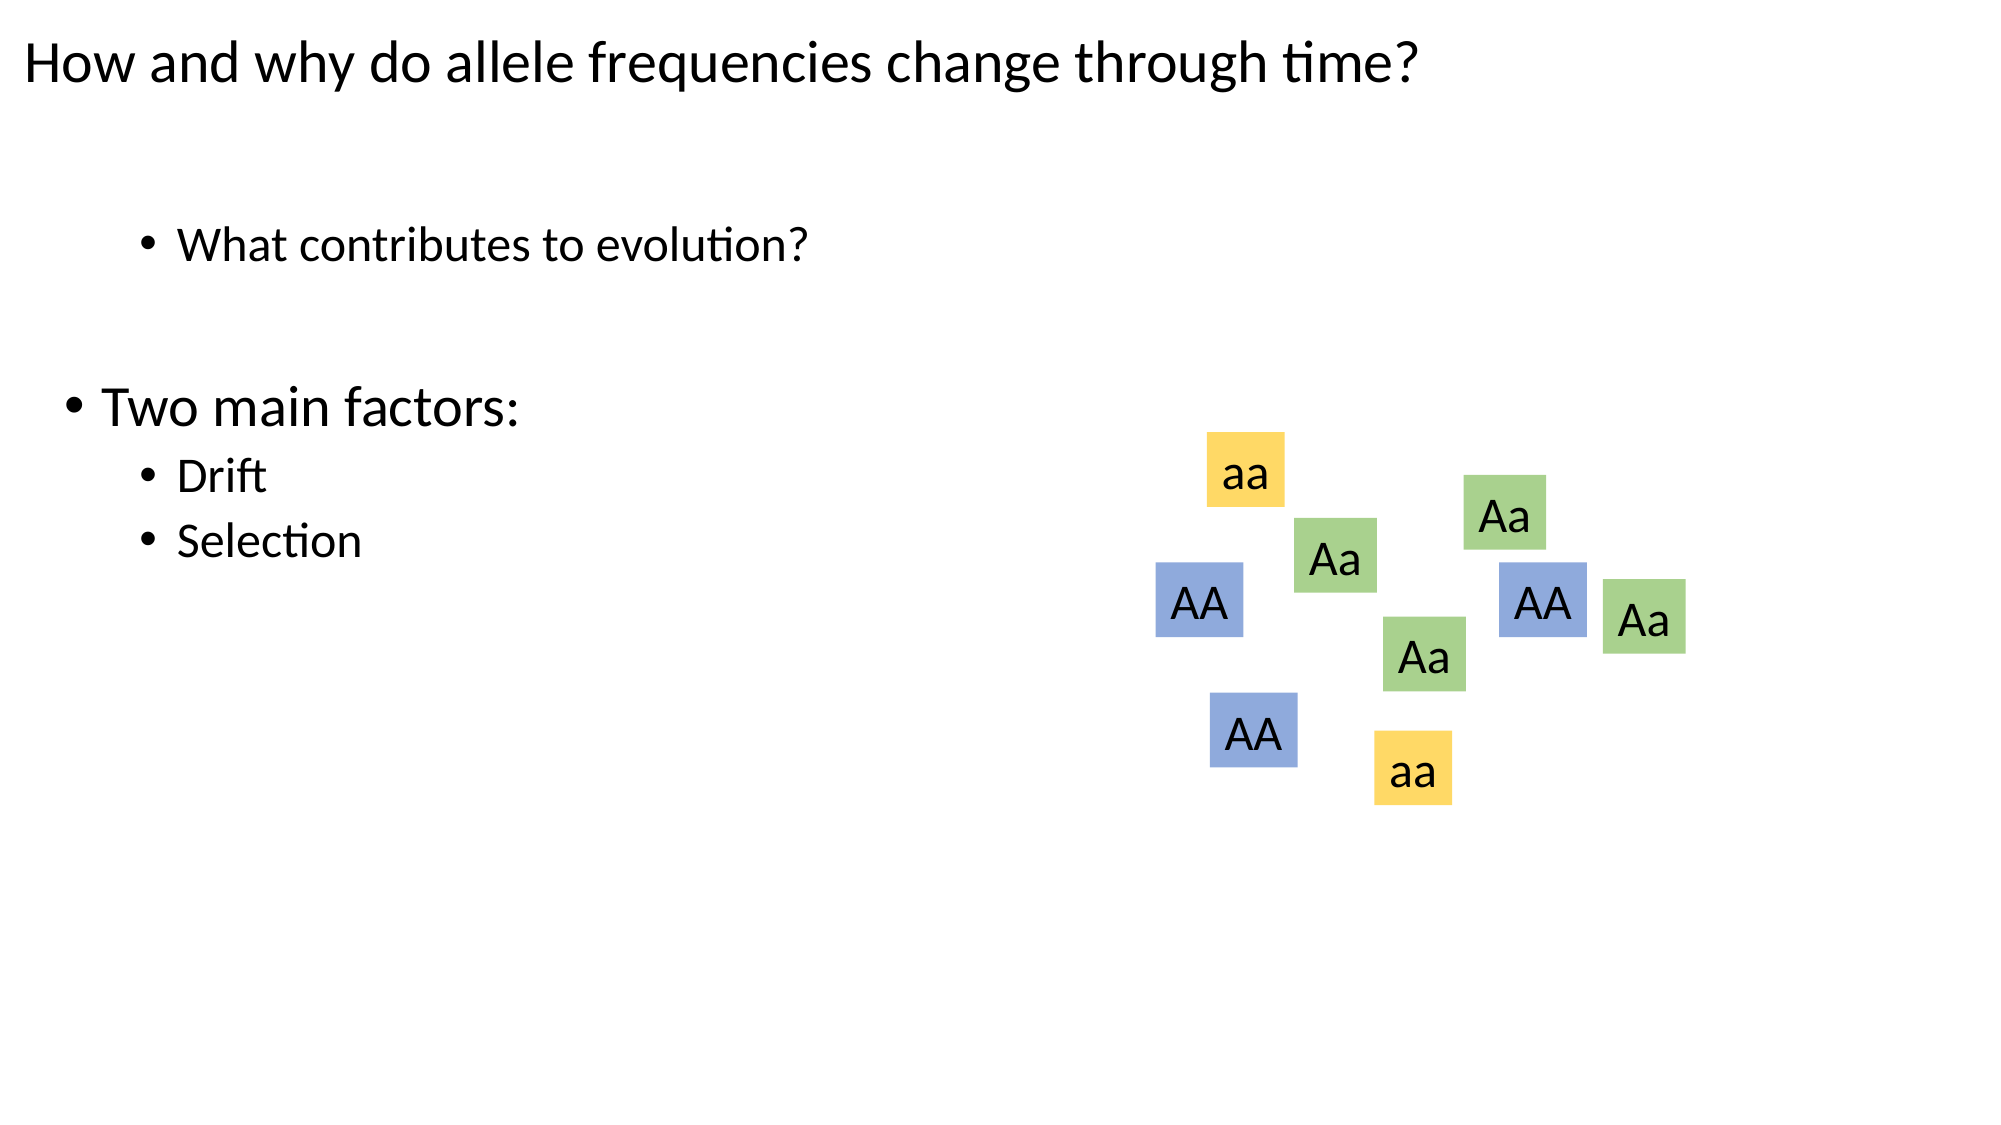

# How and why do allele frequencies change through time?
What contributes to evolution?

Two main factors:
Drift
Selection
aa
Aa
Aa
AA
AA
Aa
Aa
AA
aa